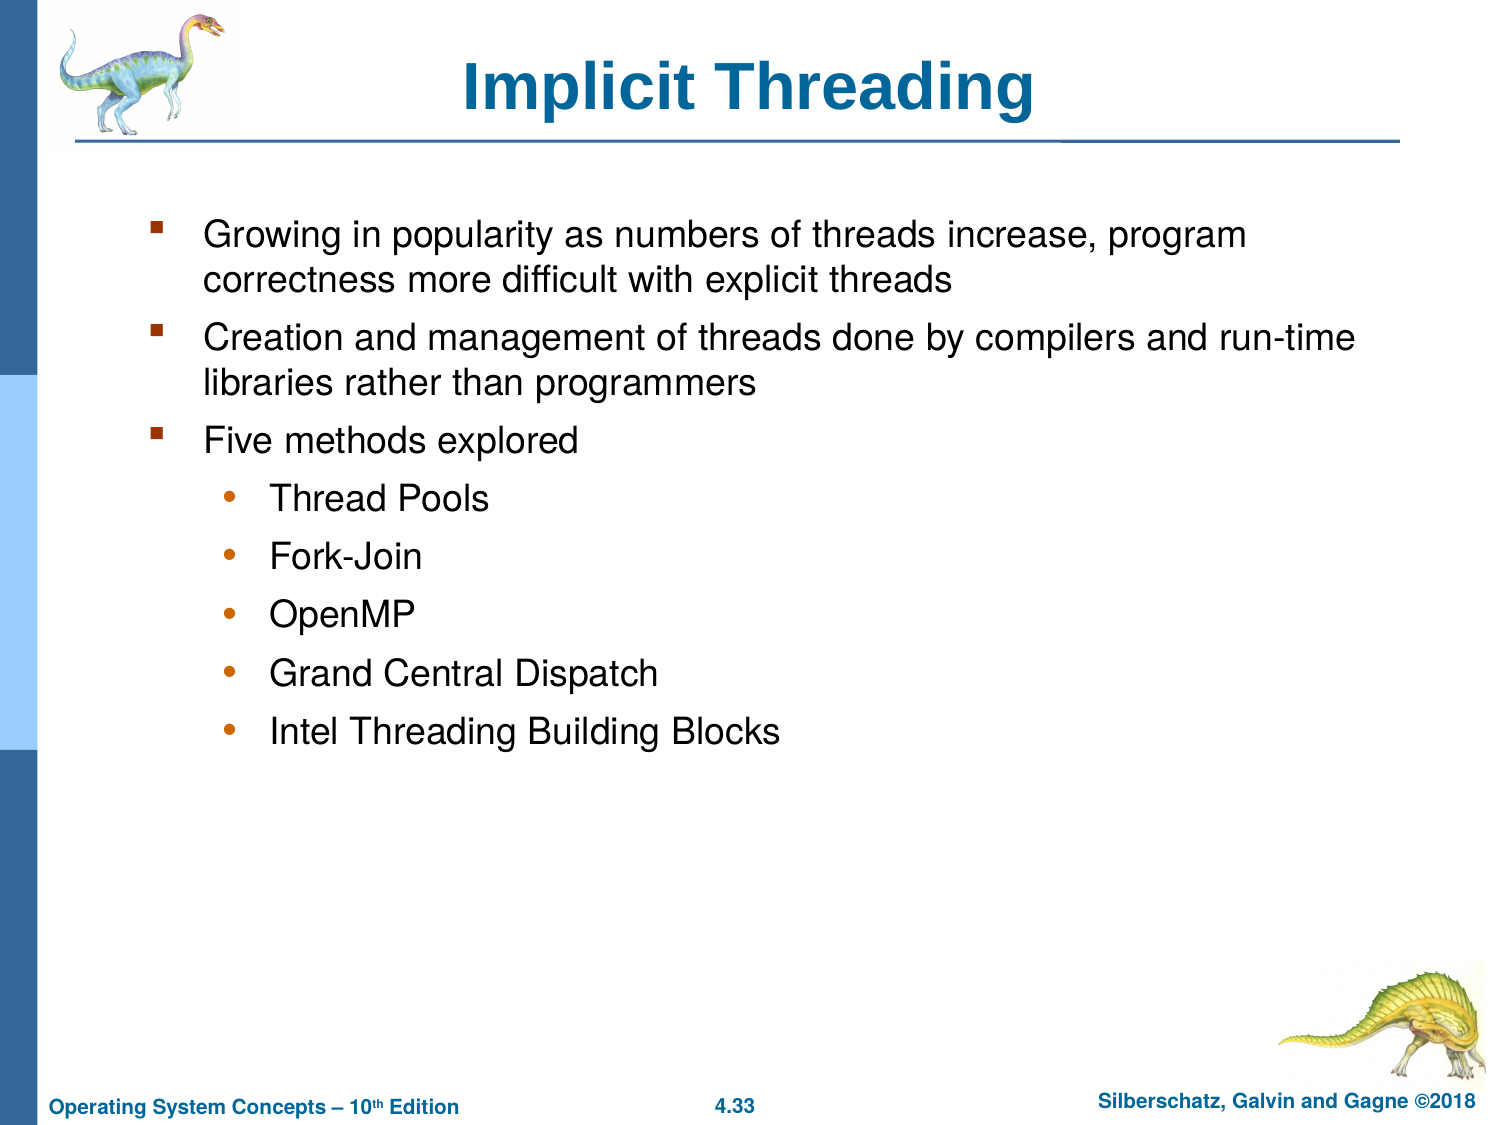

# Implicit Threading
Growing in popularity as numbers of threads increase, program correctness more difficult with explicit threads
Creation and management of threads done by compilers and run-time libraries rather than programmers
Five methods explored
Thread Pools
Fork-Join
OpenMP
Grand Central Dispatch
Intel Threading Building Blocks